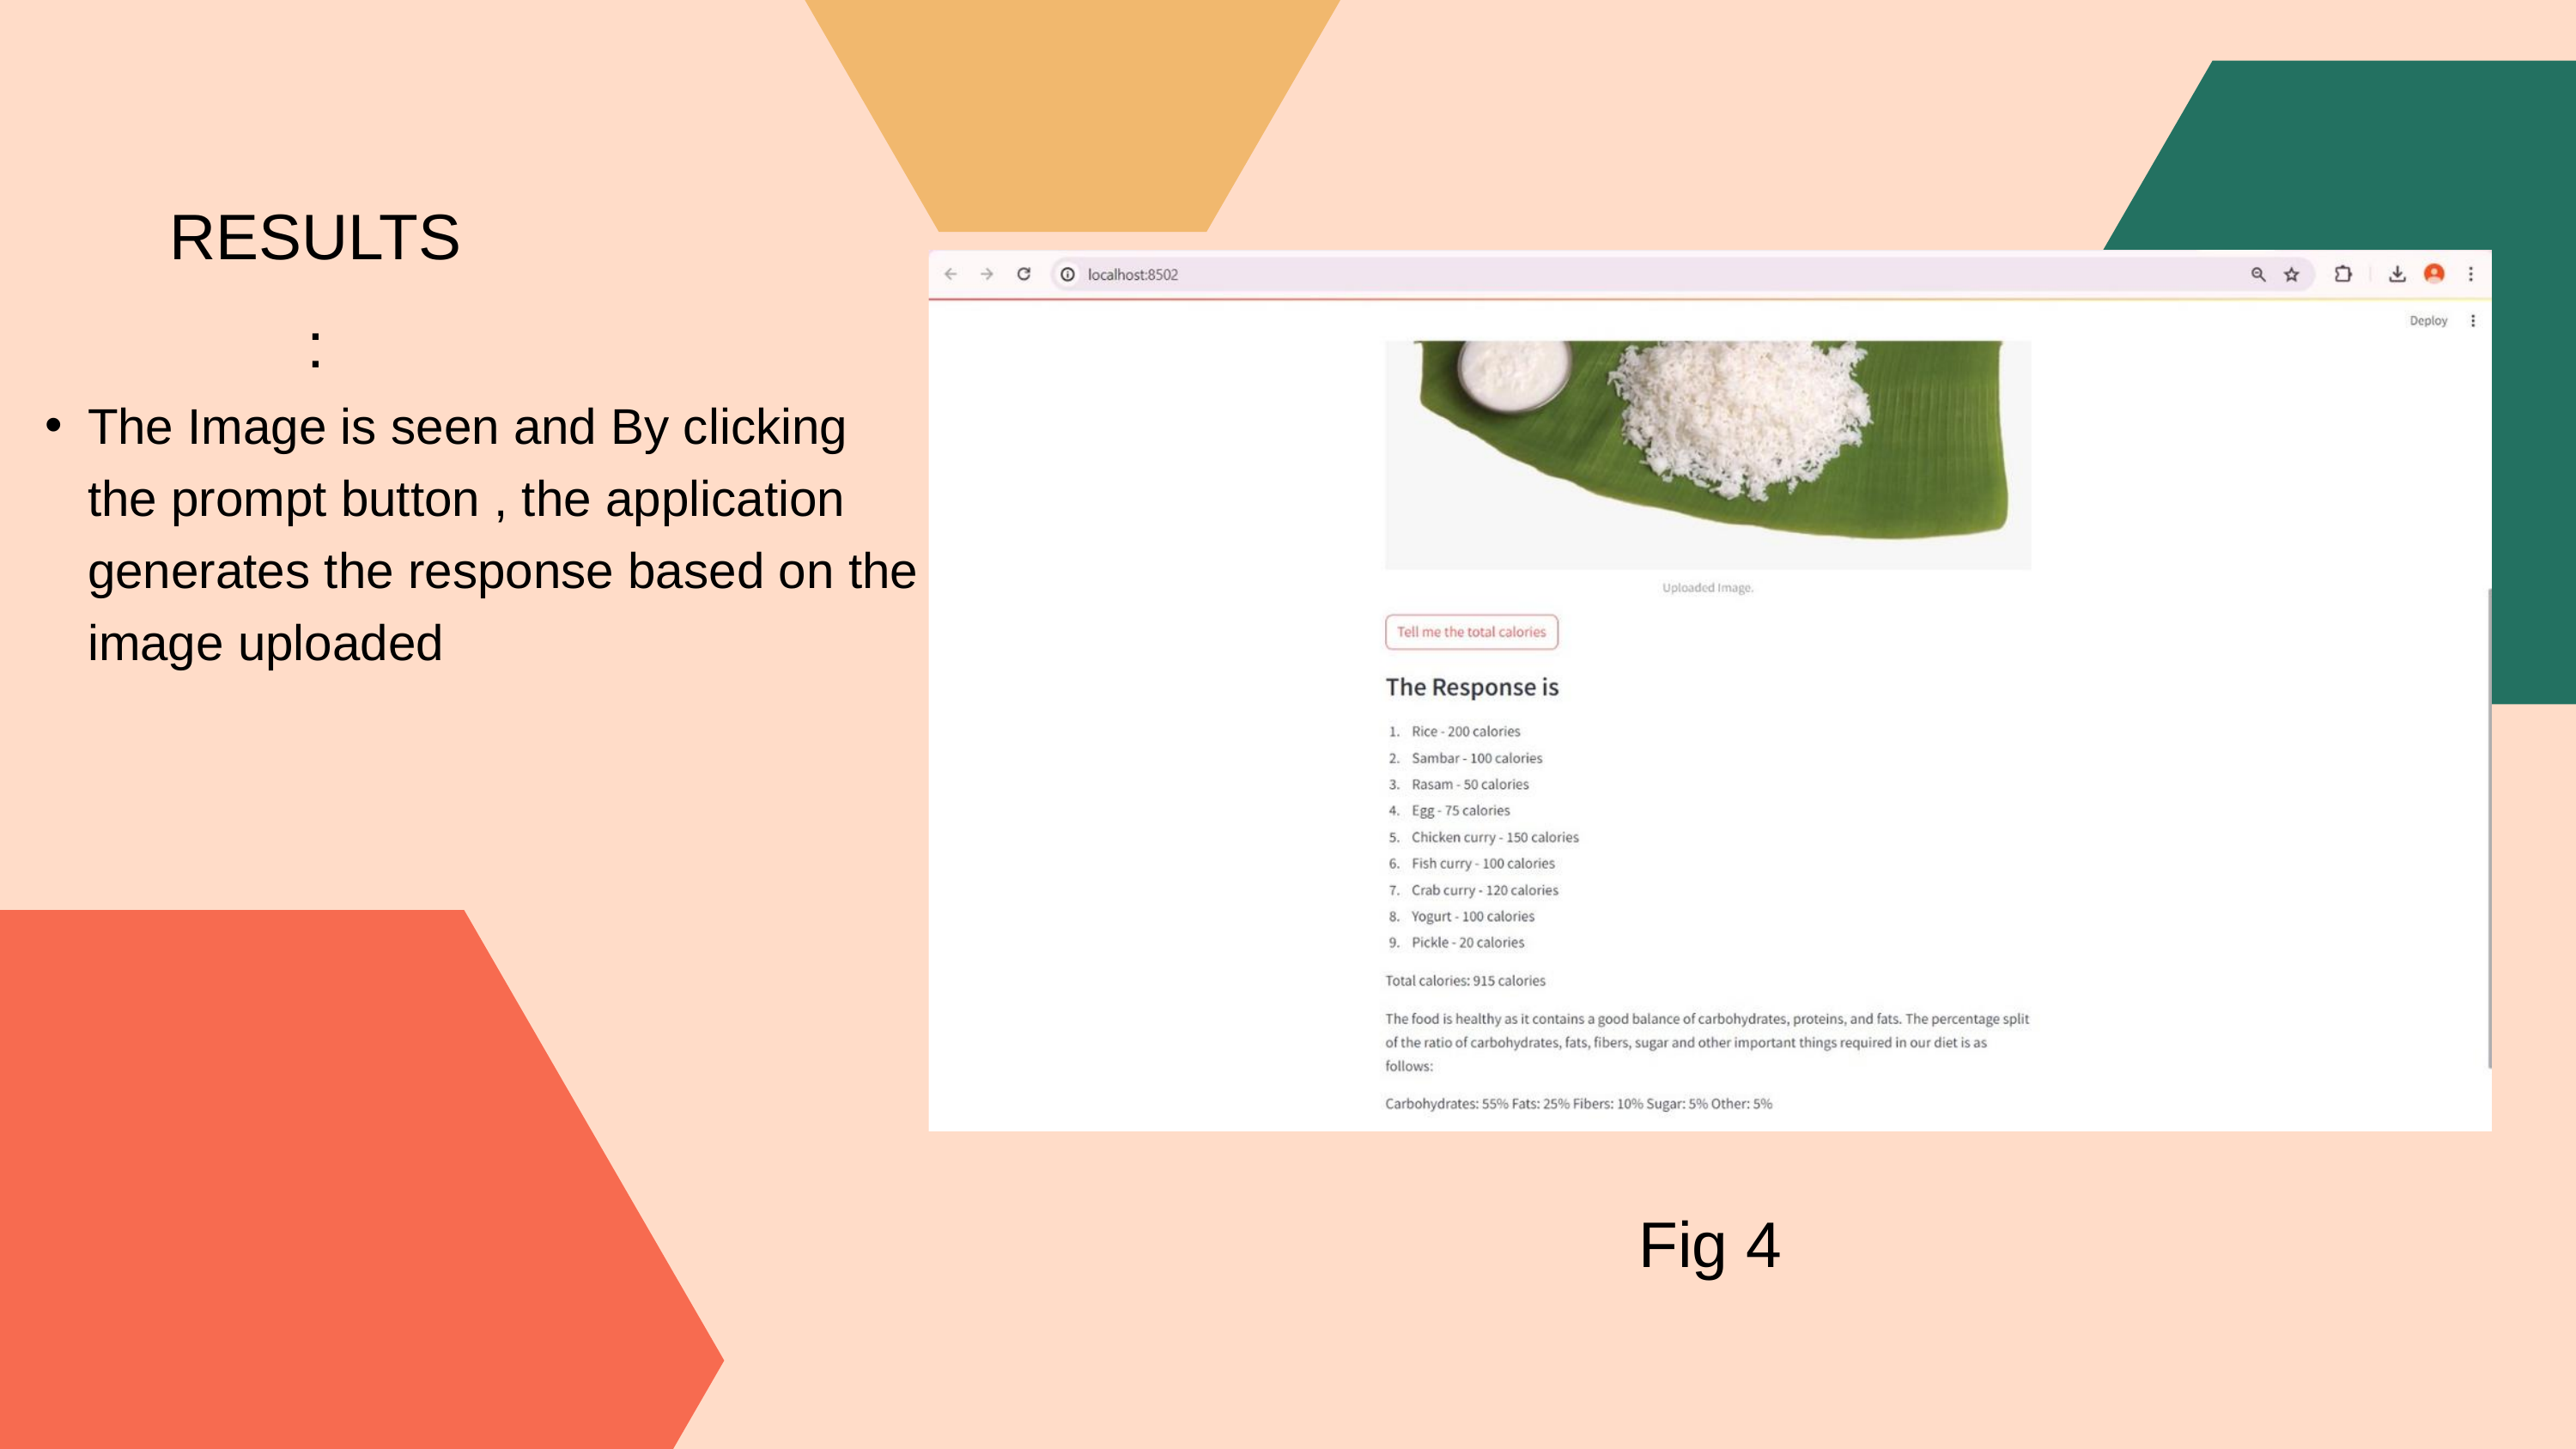

RESULTS:

The Image is seen and By clicking the prompt button , the application generates the response based on the image uploaded

Fig 4